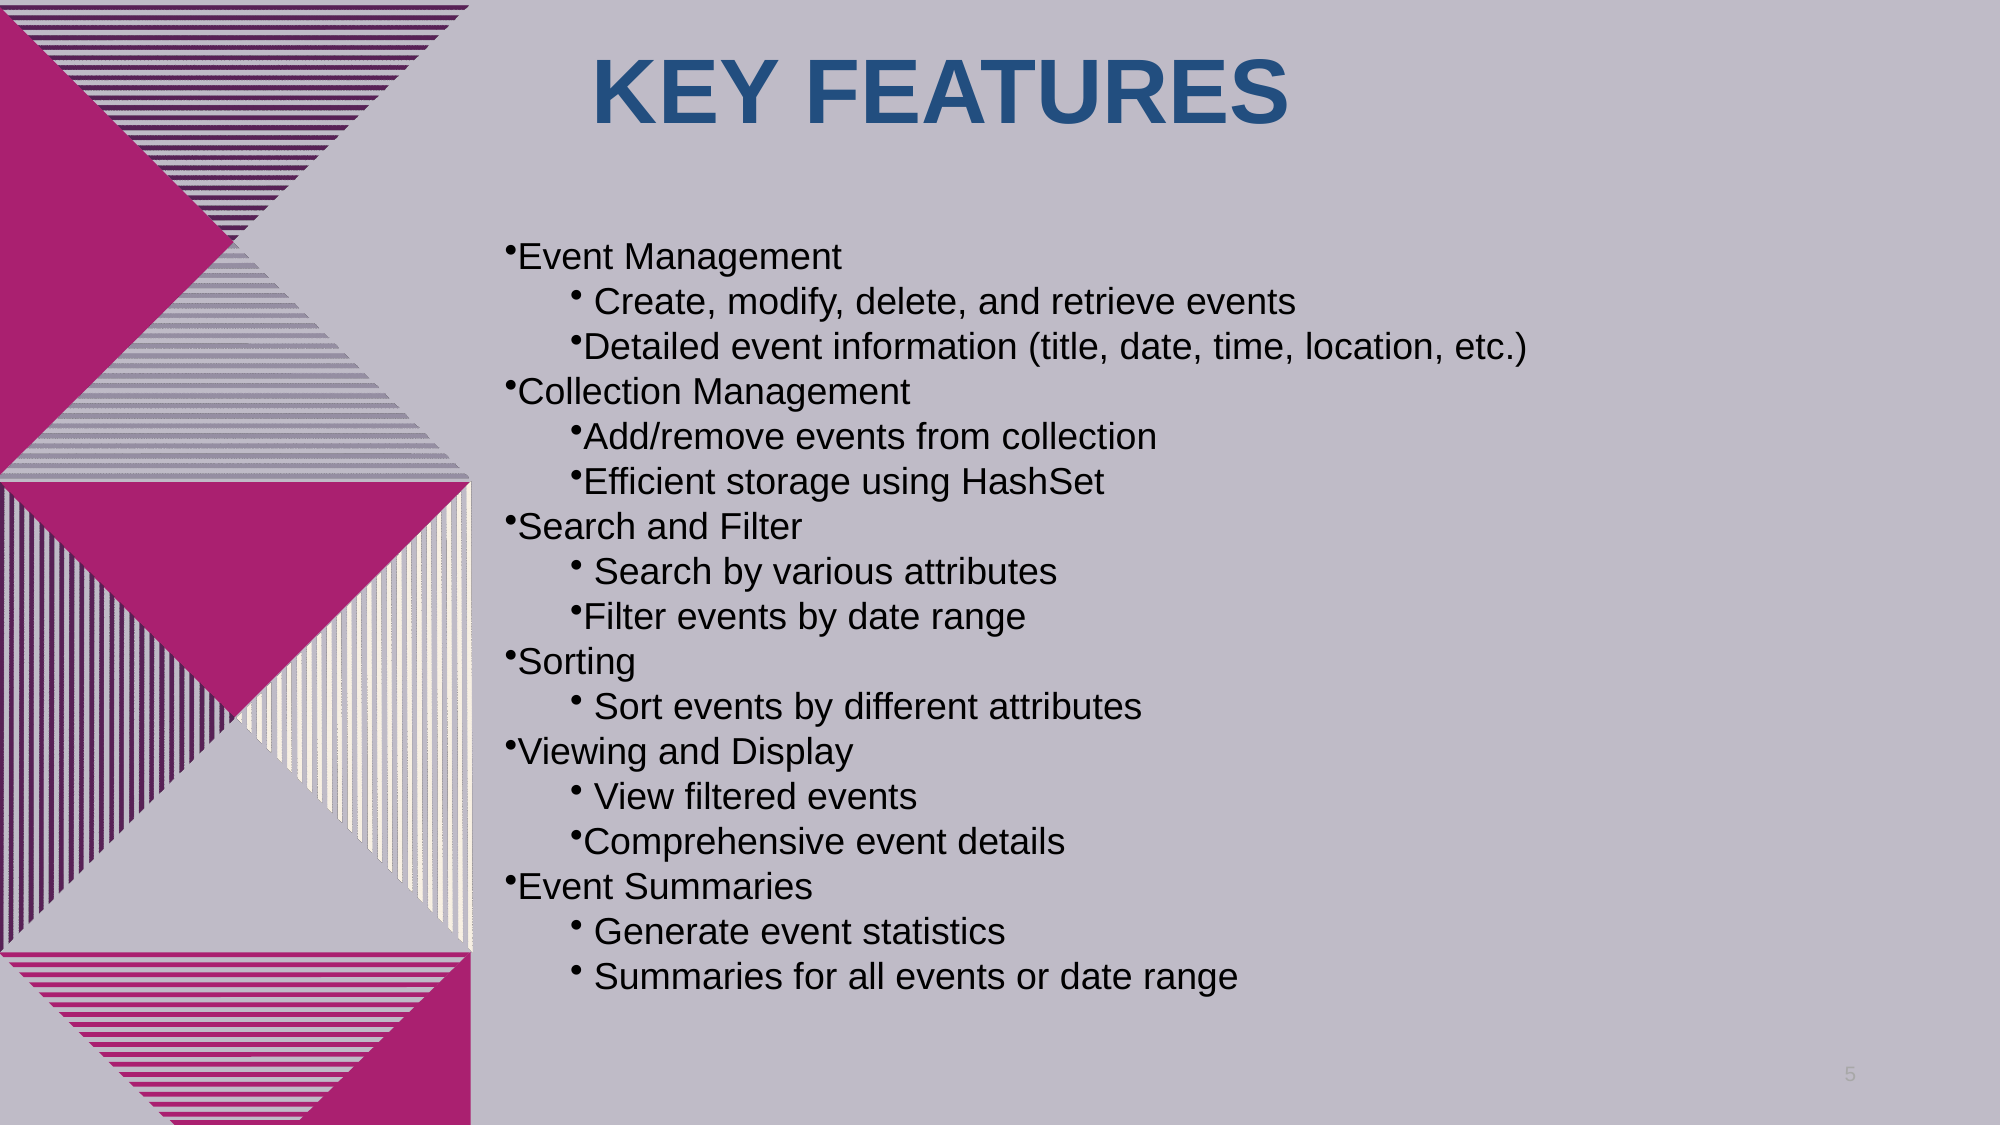

# Key features

Event Management
 Create, modify, delete, and retrieve events
Detailed event information (title, date, time, location, etc.)
Collection Management
Add/remove events from collection
Efficient storage using HashSet
Search and Filter
 Search by various attributes
Filter events by date range
Sorting
 Sort events by different attributes
Viewing and Display
 View filtered events
Comprehensive event details
Event Summaries
 Generate event statistics
 Summaries for all events or date range

5